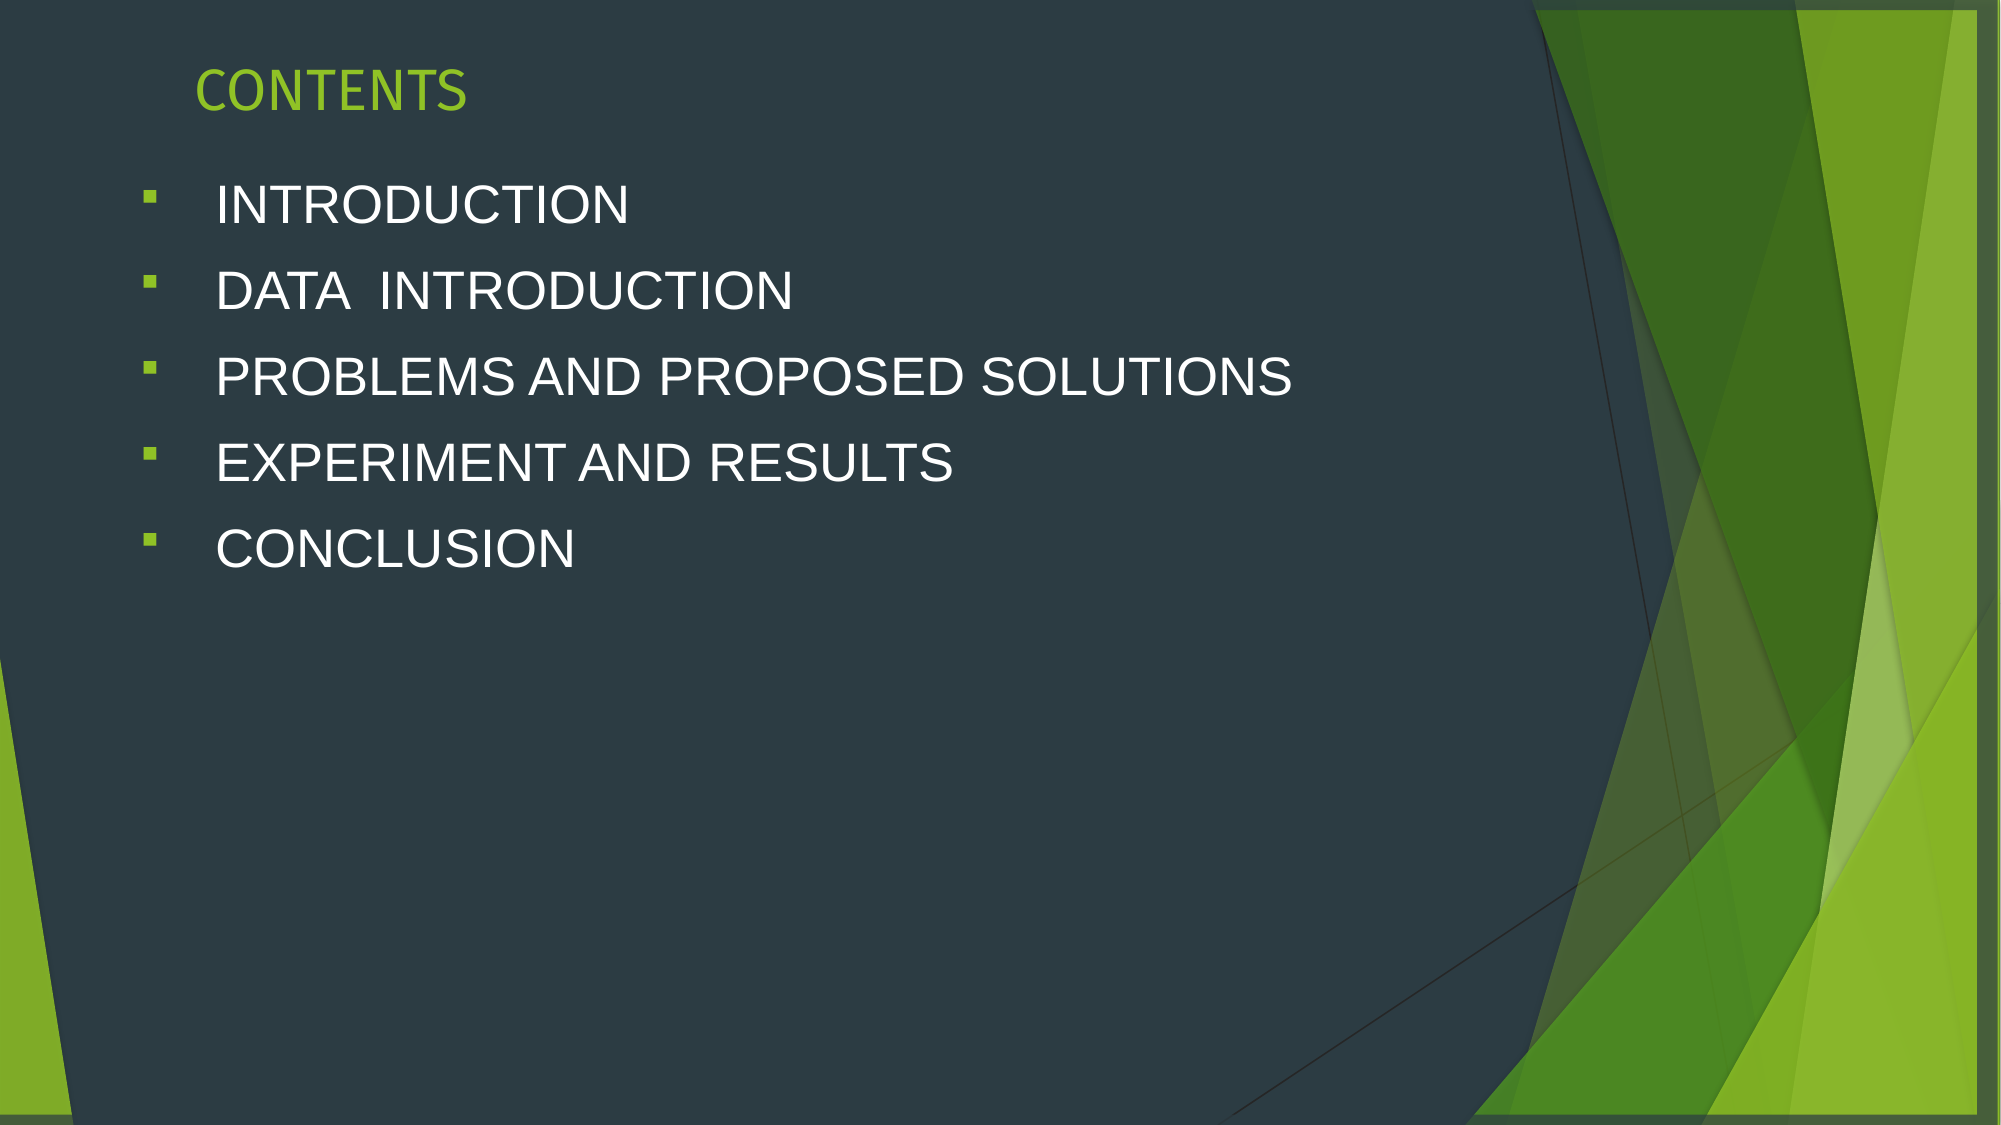

# CONTENTS
Introduction
Data  Introduction
Problems and proposed solutions
Experiment and results
Conclusion